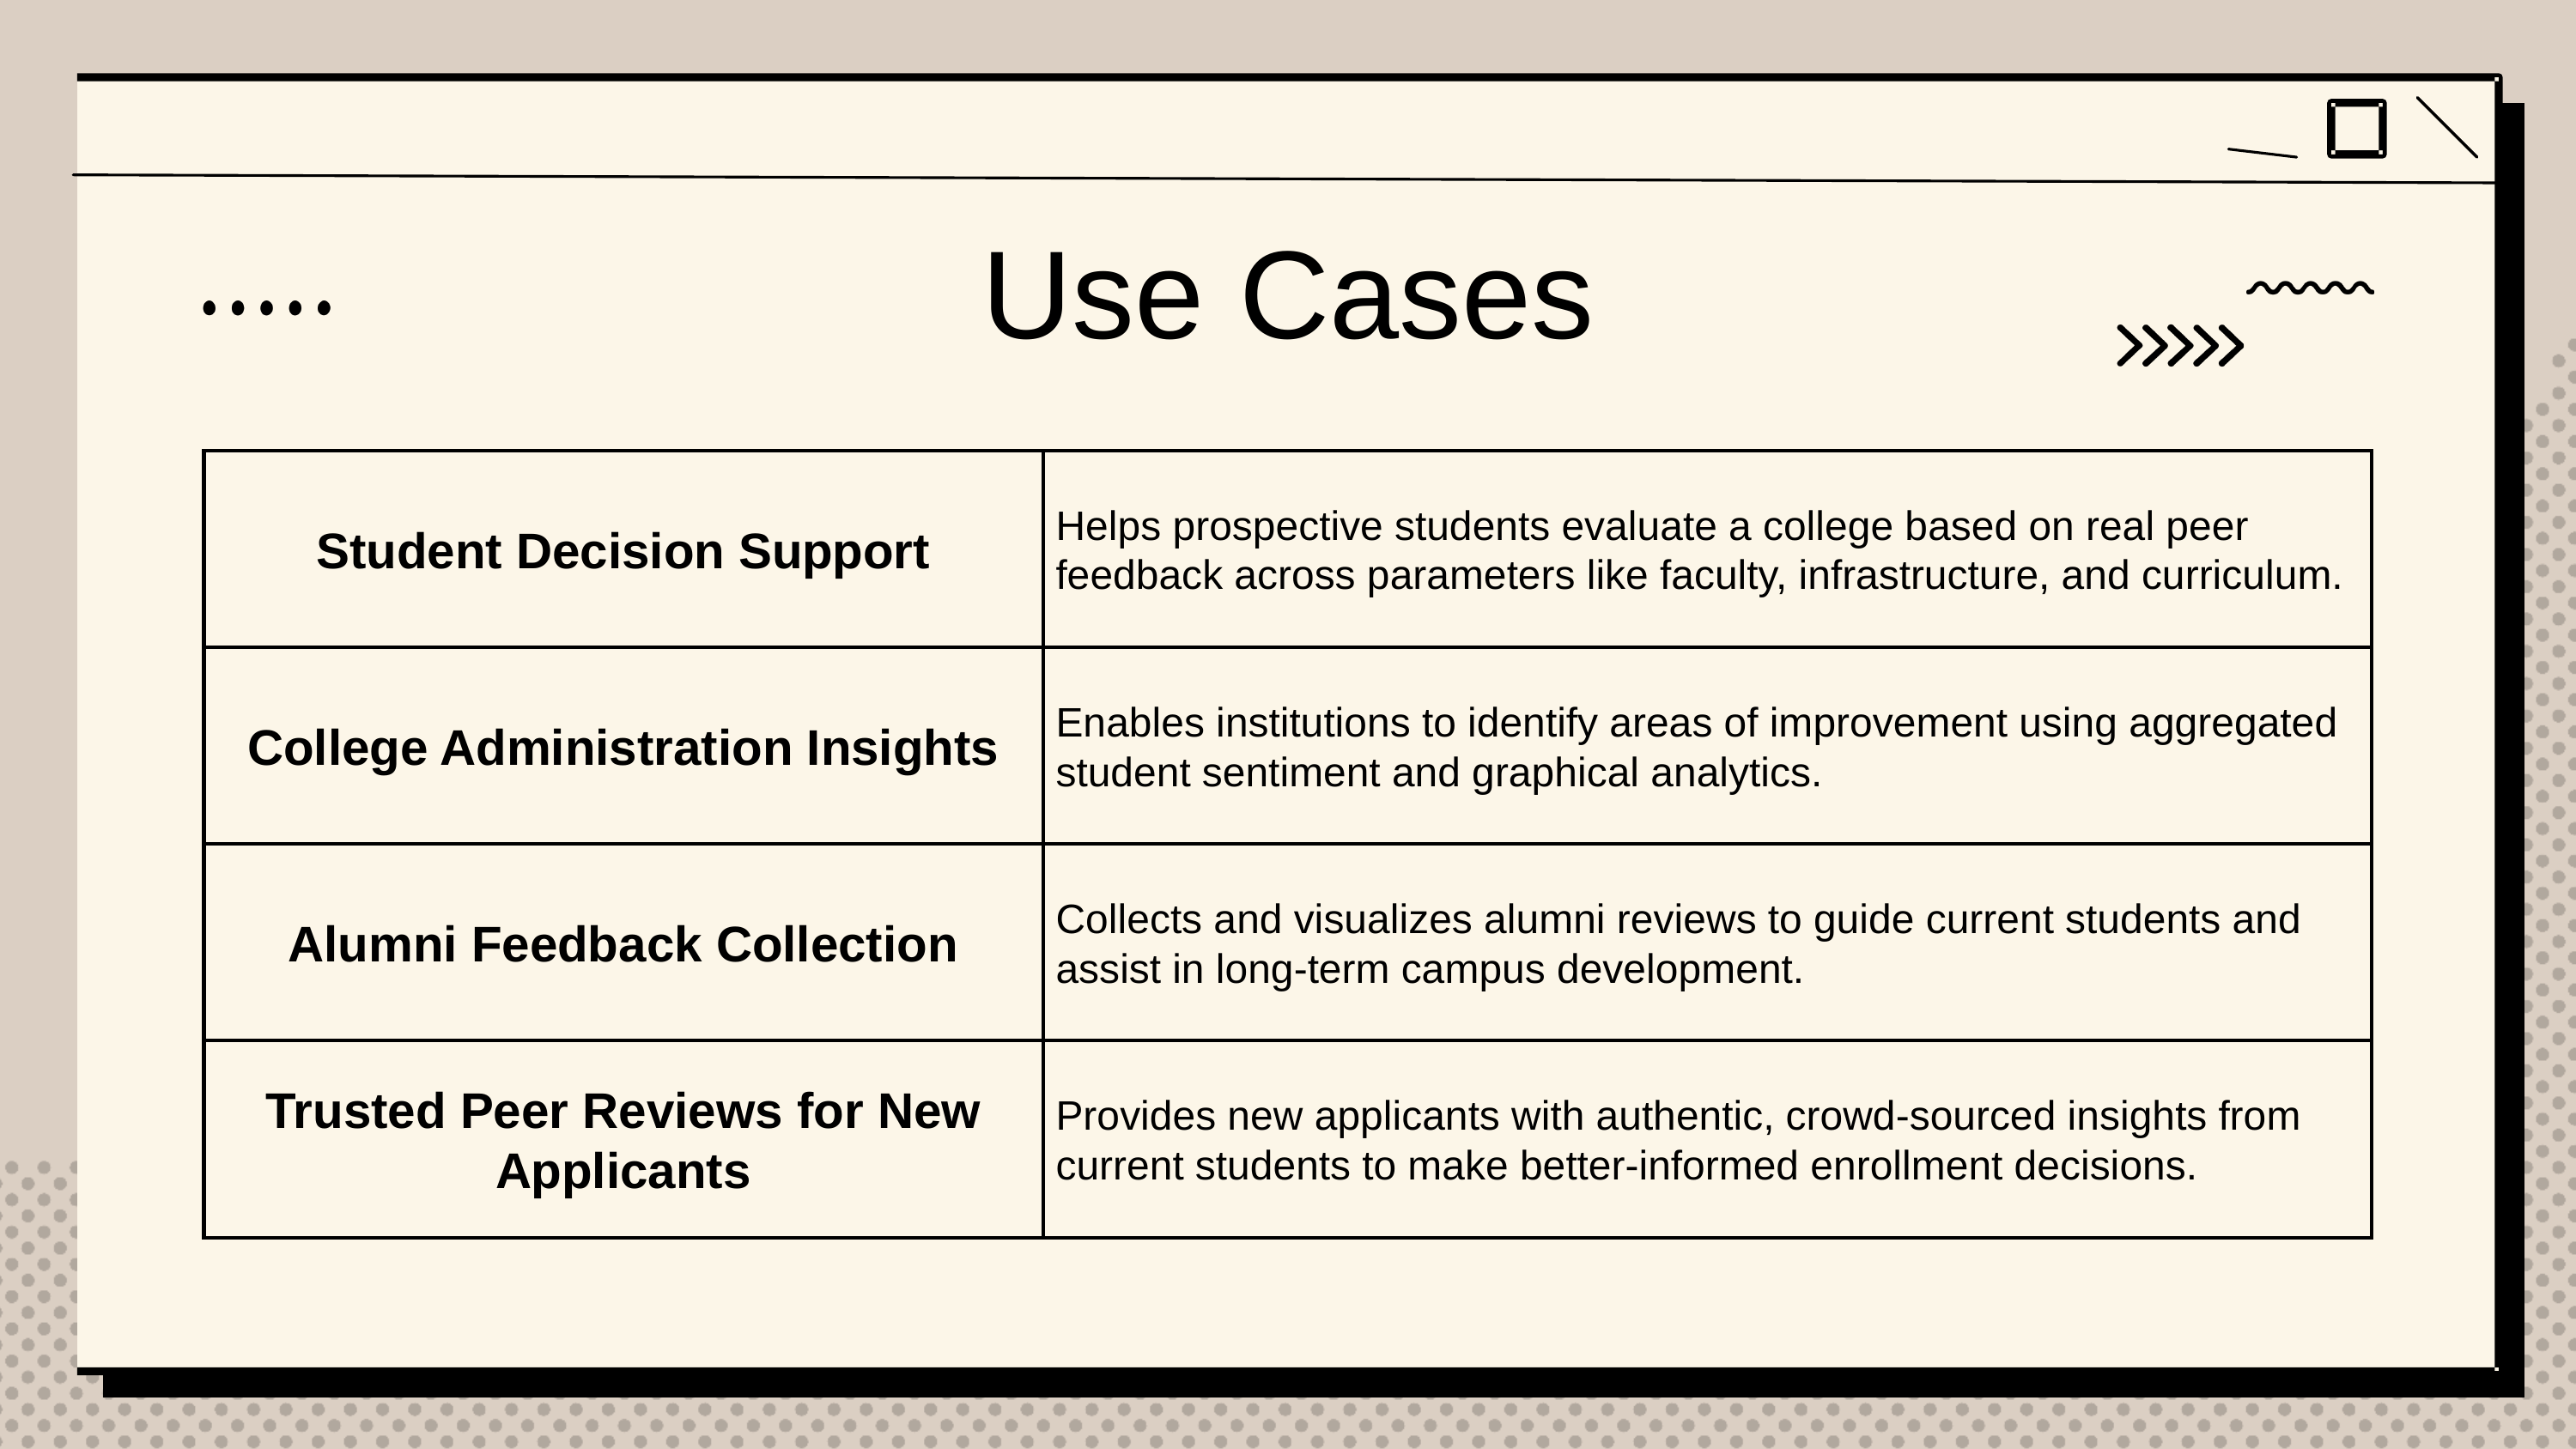

Use Cases

| Student Decision Support | Helps prospective students evaluate a college based on real peer feedback across parameters like faculty, infrastructure, and curriculum. |
| --- | --- |
| College Administration Insights | Enables institutions to identify areas of improvement using aggregated student sentiment and graphical analytics. |
| Alumni Feedback Collection | Collects and visualizes alumni reviews to guide current students and assist in long-term campus development. |
| Trusted Peer Reviews for New Applicants | Provides new applicants with authentic, crowd-sourced insights from current students to make better-informed enrollment decisions. |